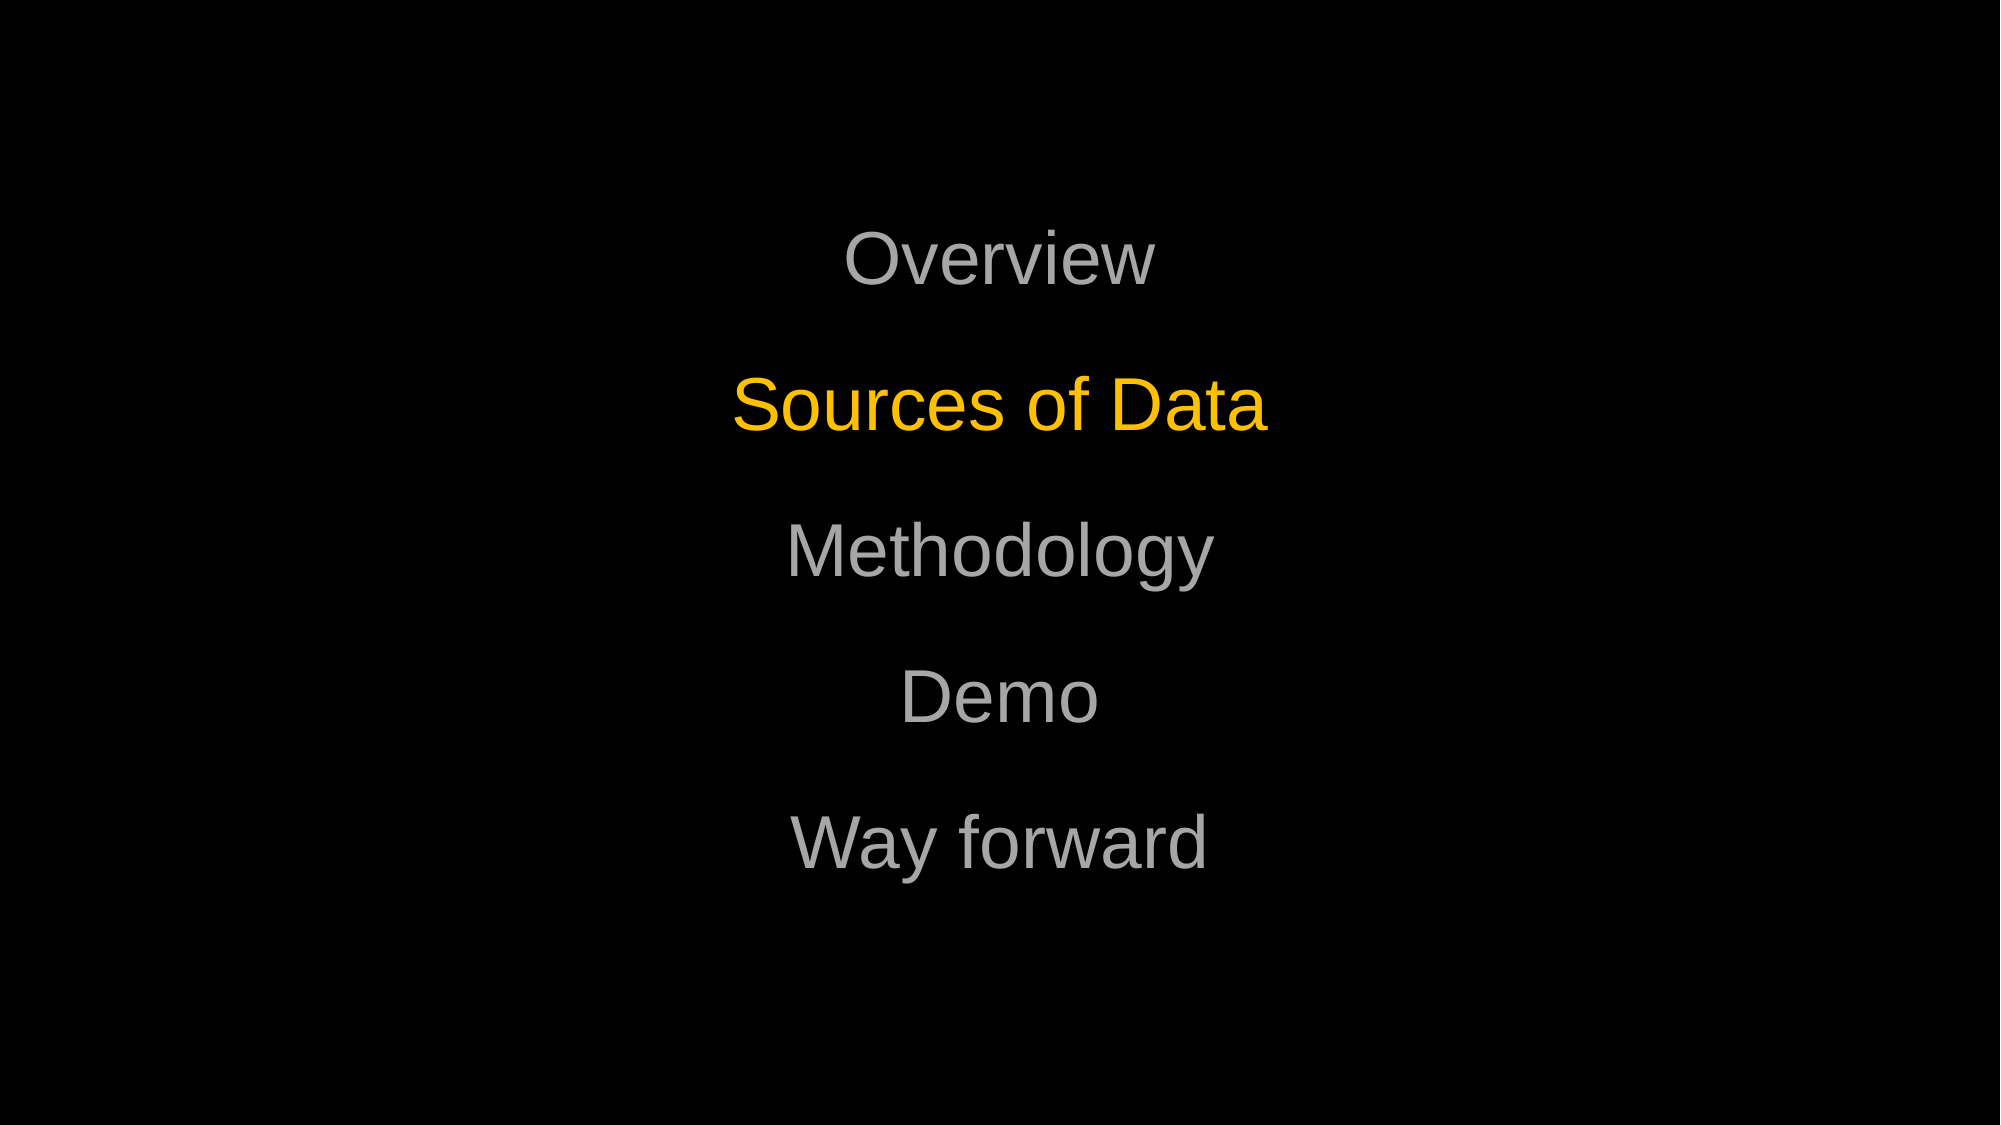

Overview
Sources of Data
Methodology
Demo
Way forward